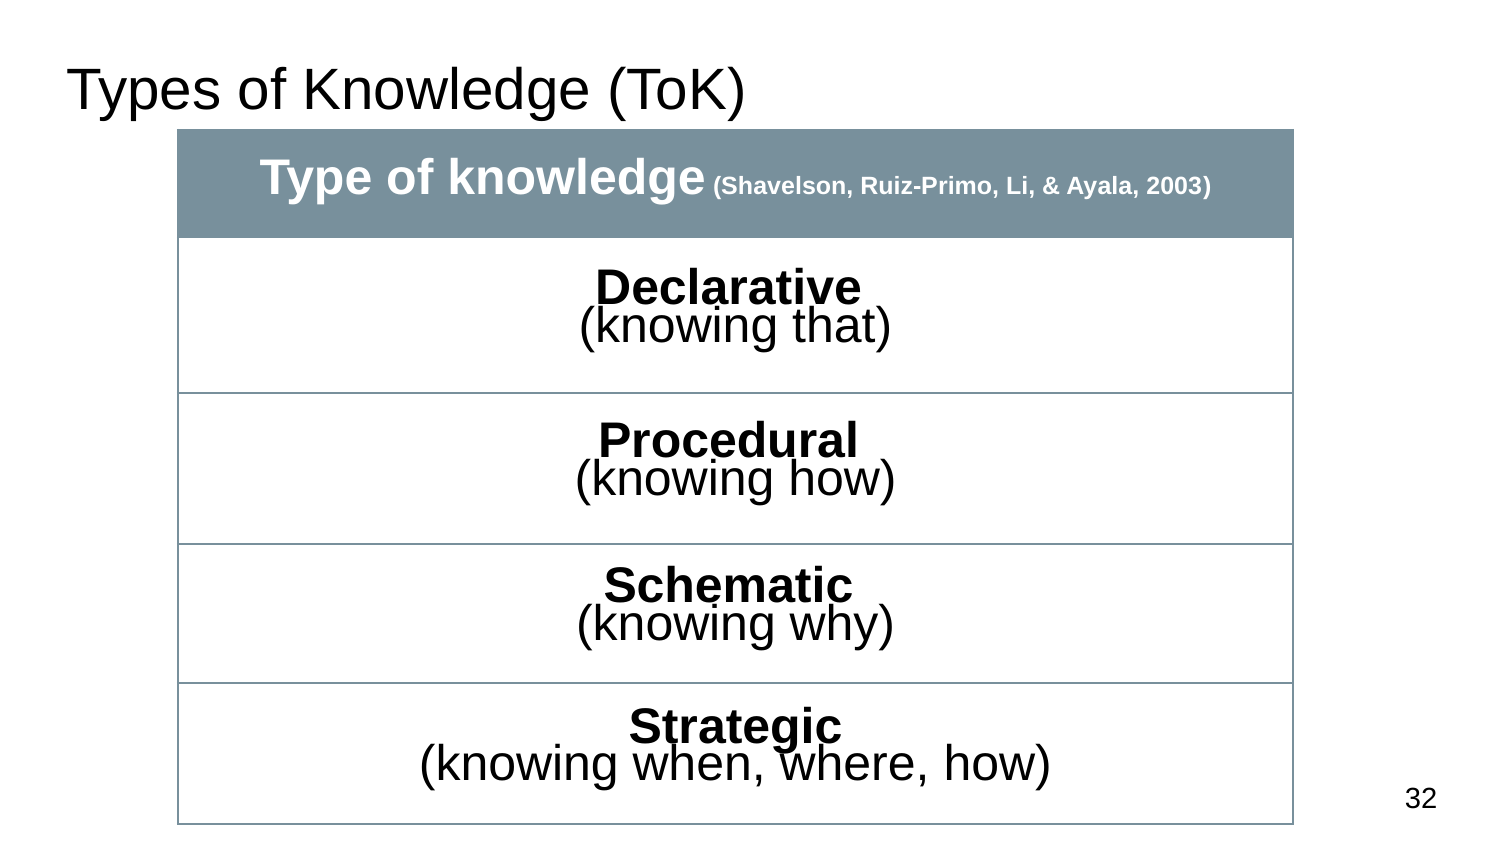

# Types of Knowledge (ToK)
| Type of knowledge (Shavelson, Ruiz-Primo, Li, & Ayala, 2003) |
| --- |
| Declarative (knowing that) |
| Procedural (knowing how) |
| Schematic (knowing why) |
| Strategic (knowing when, where, how) |
32